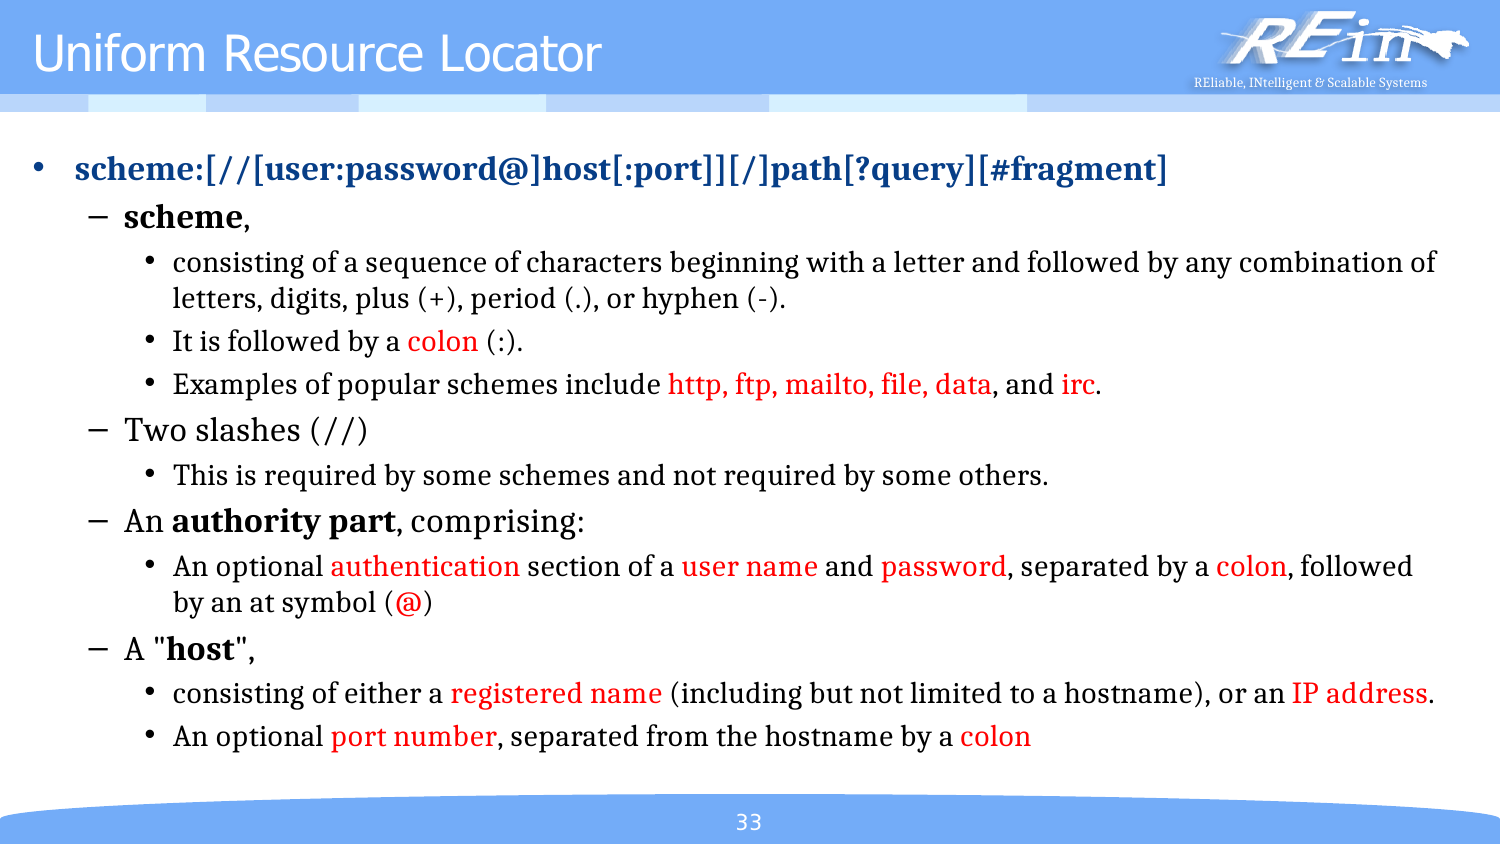

# Uniform Resource Locator
scheme:[//[user:password@]host[:port]][/]path[?query][#fragment]
scheme,
consisting of a sequence of characters beginning with a letter and followed by any combination of letters, digits, plus (+), period (.), or hyphen (-).
It is followed by a colon (:).
Examples of popular schemes include http, ftp, mailto, file, data, and irc.
Two slashes (//)
This is required by some schemes and not required by some others.
An authority part, comprising:
An optional authentication section of a user name and password, separated by a colon, followed by an at symbol (@)
A "host",
consisting of either a registered name (including but not limited to a hostname), or an IP address.
An optional port number, separated from the hostname by a colon

33